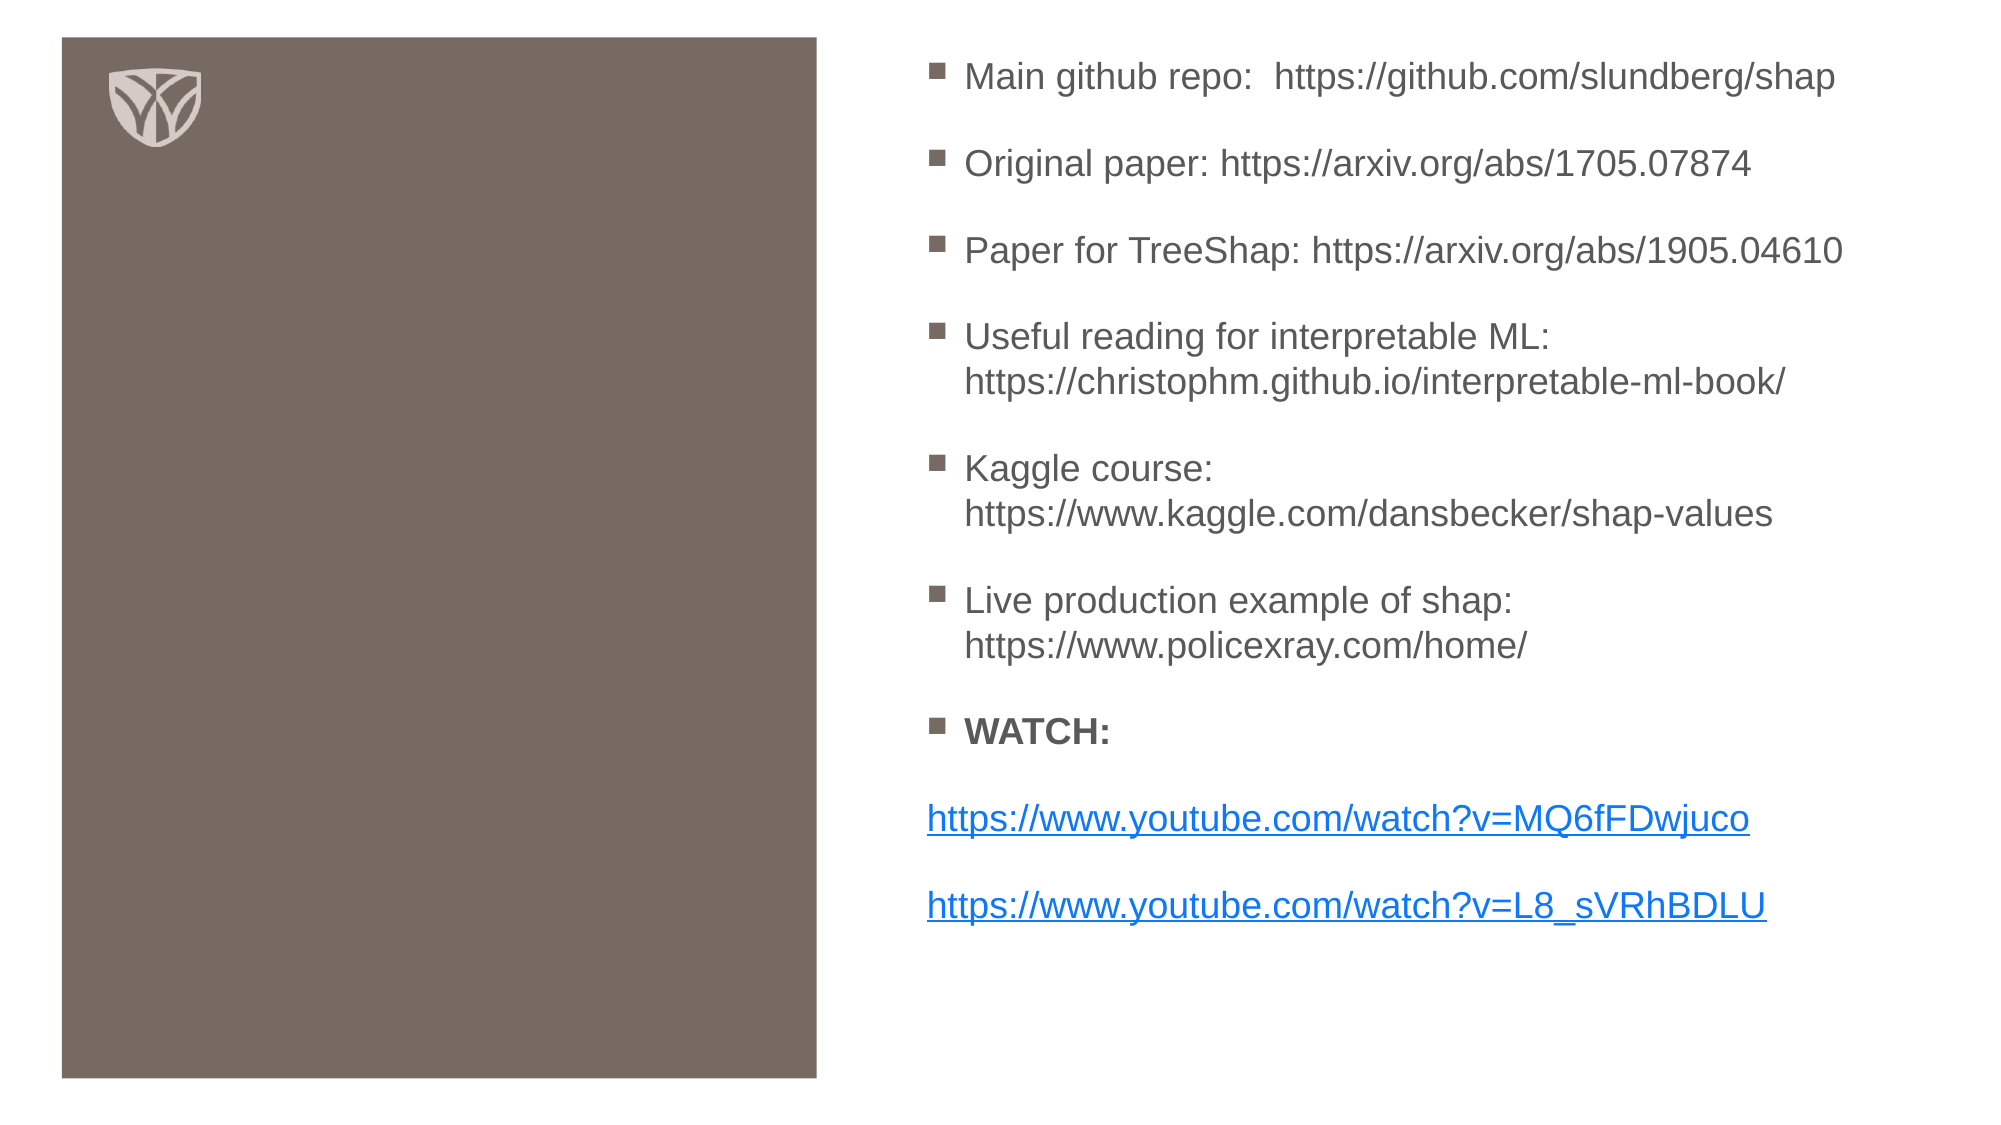

26
Main github repo:  https://github.com/slundberg/shap
Original paper: https://arxiv.org/abs/1705.07874
Paper for TreeShap: https://arxiv.org/abs/1905.04610
Useful reading for interpretable ML: https://christophm.github.io/interpretable-ml-book/
Kaggle course: https://www.kaggle.com/dansbecker/shap-values
Live production example of shap:  https://www.policexray.com/home/
WATCH:
https://www.youtube.com/watch?v=MQ6fFDwjuco
https://www.youtube.com/watch?v=L8_sVRhBDLU

#